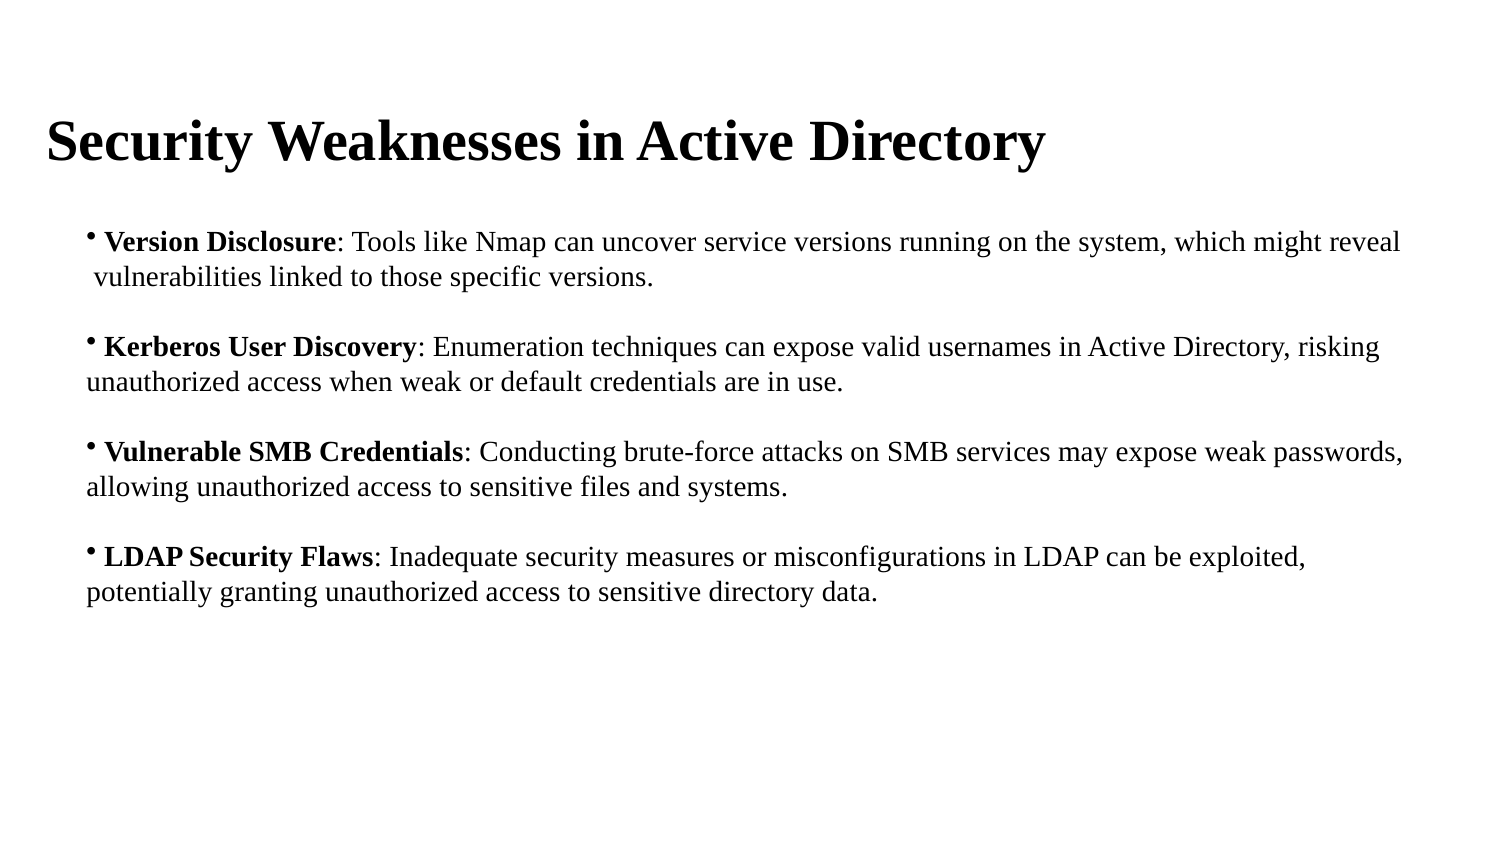

# Security Weaknesses in Active Directory

 Version Disclosure: Tools like Nmap can uncover service versions running on the system, which might reveal   vulnerabilities linked to those specific versions.

 Kerberos User Discovery: Enumeration techniques can expose valid usernames in Active Directory, risking
unauthorized access when weak or default credentials are in use.

 Vulnerable SMB Credentials: Conducting brute-force attacks on SMB services may expose weak passwords, allowing unauthorized access to sensitive files and systems.

 LDAP Security Flaws: Inadequate security measures or misconfigurations in LDAP can be exploited, potentially granting unauthorized access to sensitive directory data.